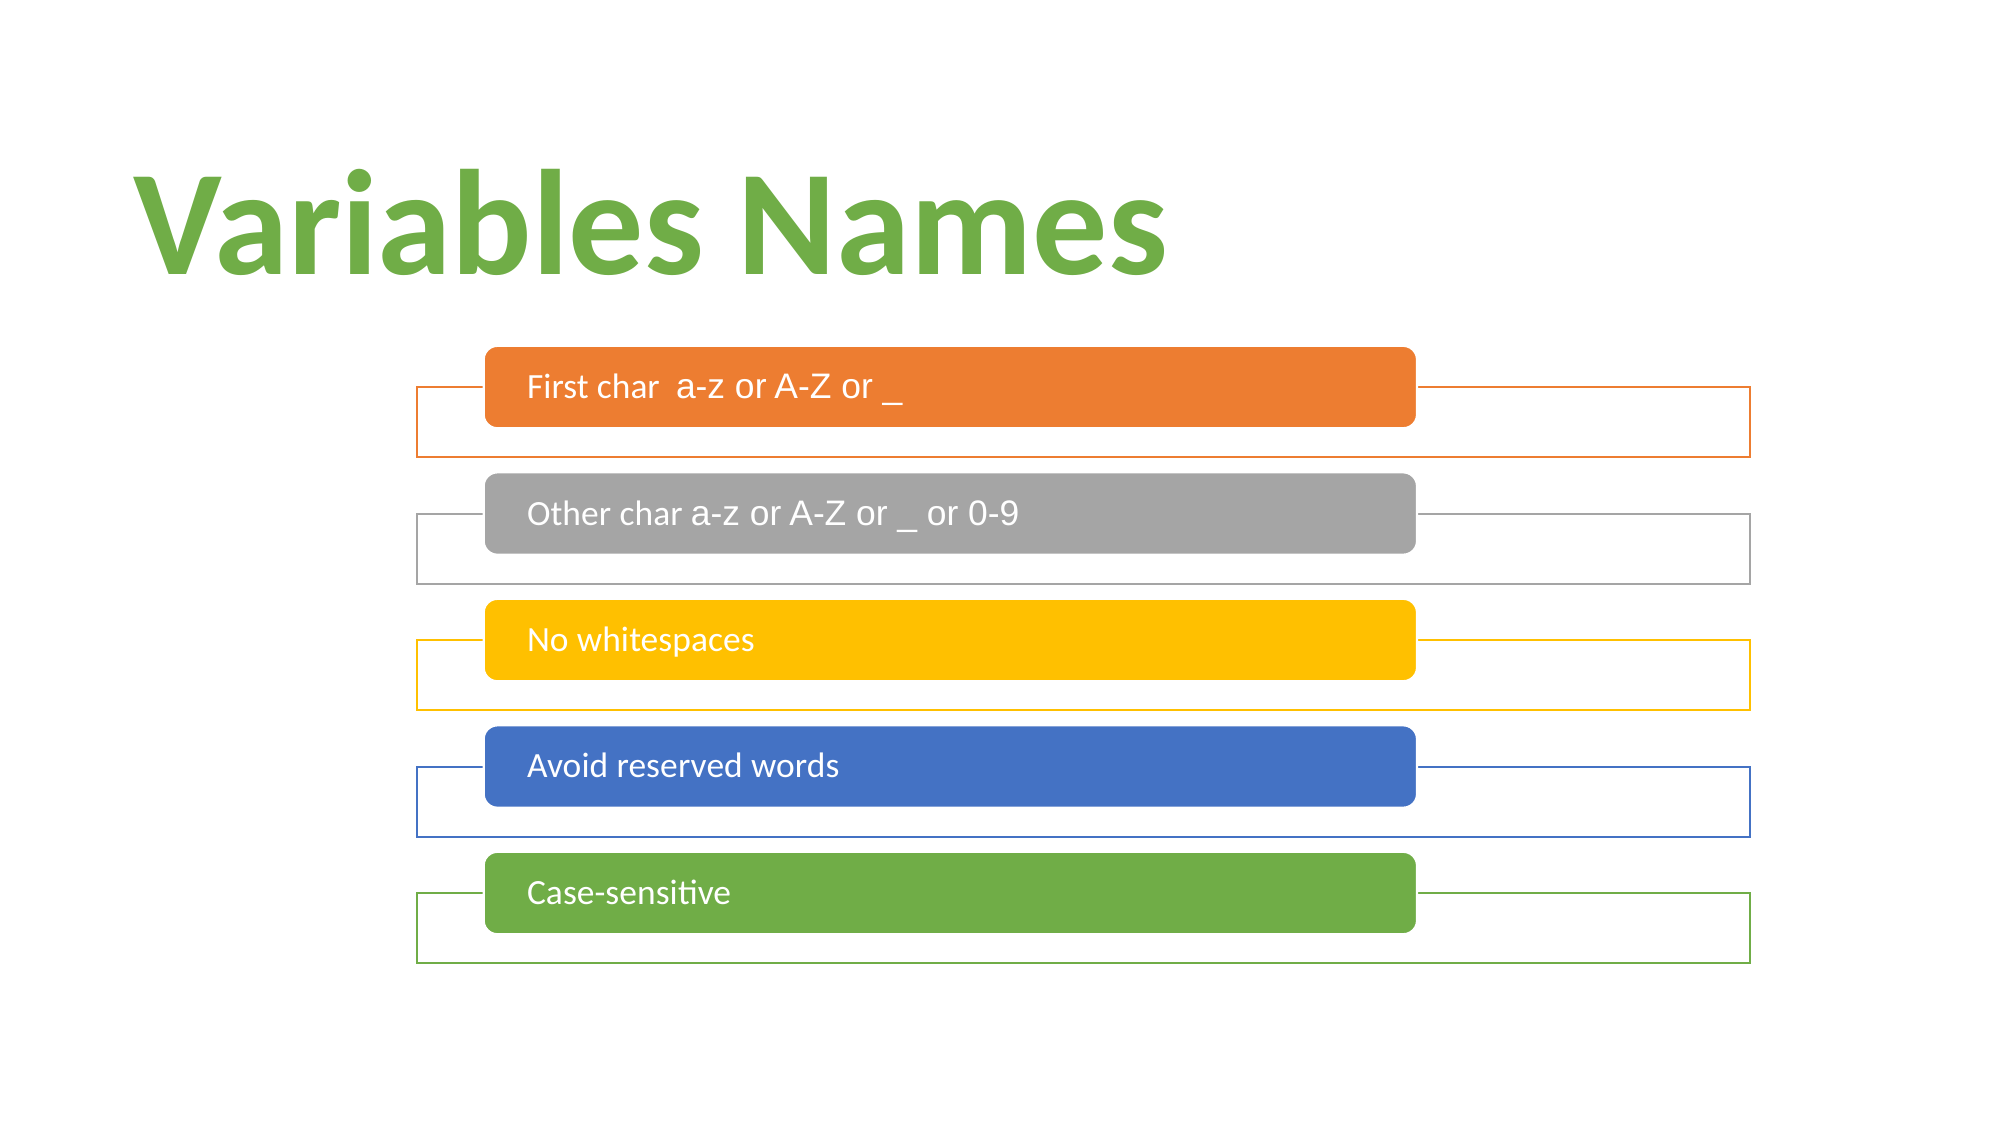

Variables Names
First char  a-z or A-Z or _
Other char a-z or A-Z or _ or 0-9
No whitespaces
Avoid reserved words
Case-sensitive